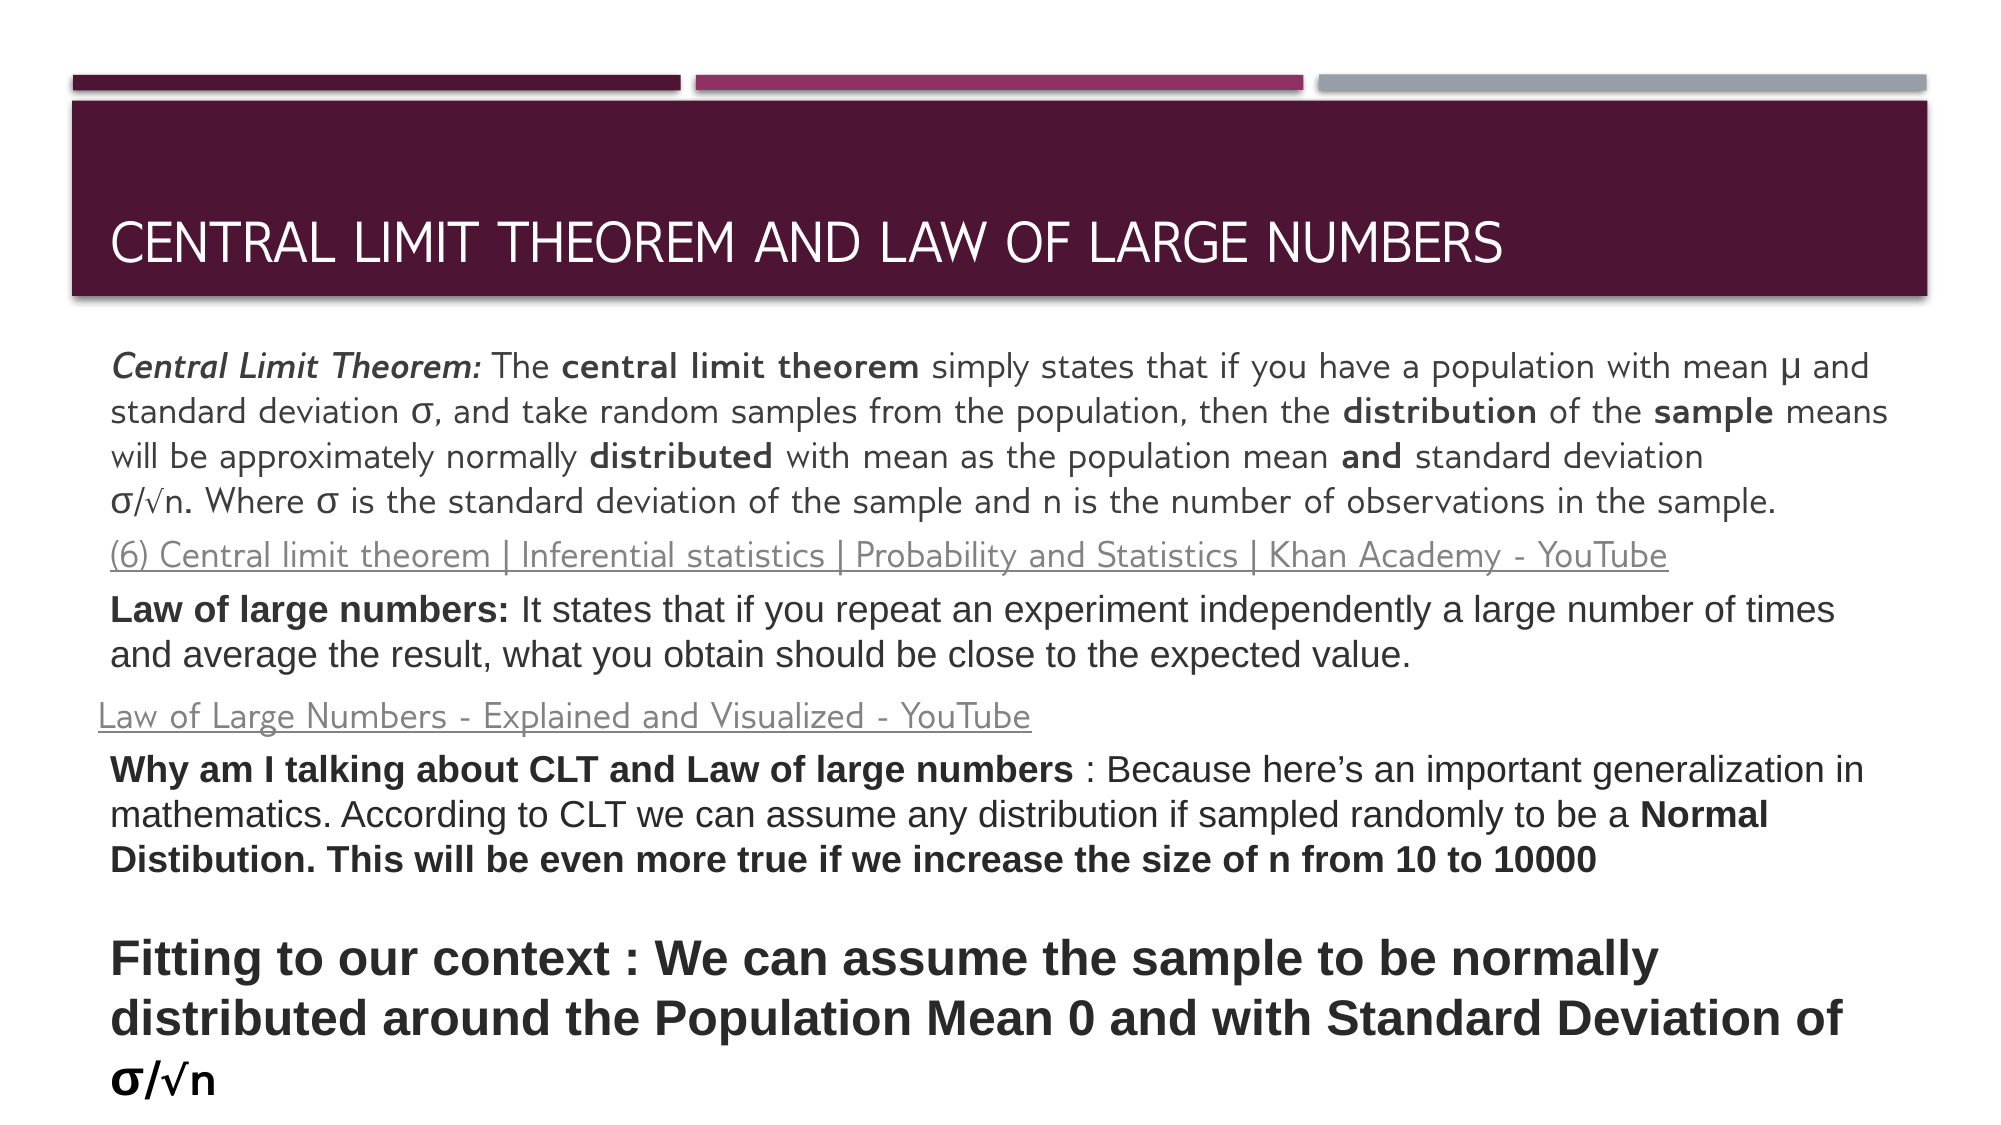

# Central limit theorem and law of large numbers
Central Limit Theorem: The central limit theorem simply states that if you have a population with mean μ and standard deviation σ, and take random samples from the population, then the distribution of the sample means will be approximately normally distributed with mean as the population mean and standard deviation σ/√n. Where σ is the standard deviation of the sample and n is the number of observations in the sample.
(6) Central limit theorem | Inferential statistics | Probability and Statistics | Khan Academy - YouTube
Law of large numbers: It states that if you repeat an experiment independently a large number of times and average the result, what you obtain should be close to the expected value.
Law of Large Numbers - Explained and Visualized - YouTube
Why am I talking about CLT and Law of large numbers : Because here’s an important generalization in mathematics. According to CLT we can assume any distribution if sampled randomly to be a Normal Distibution. This will be even more true if we increase the size of n from 10 to 10000

Fitting to our context : We can assume the sample to be normally distributed around the Population Mean 0 and with Standard Deviation of σ/√n